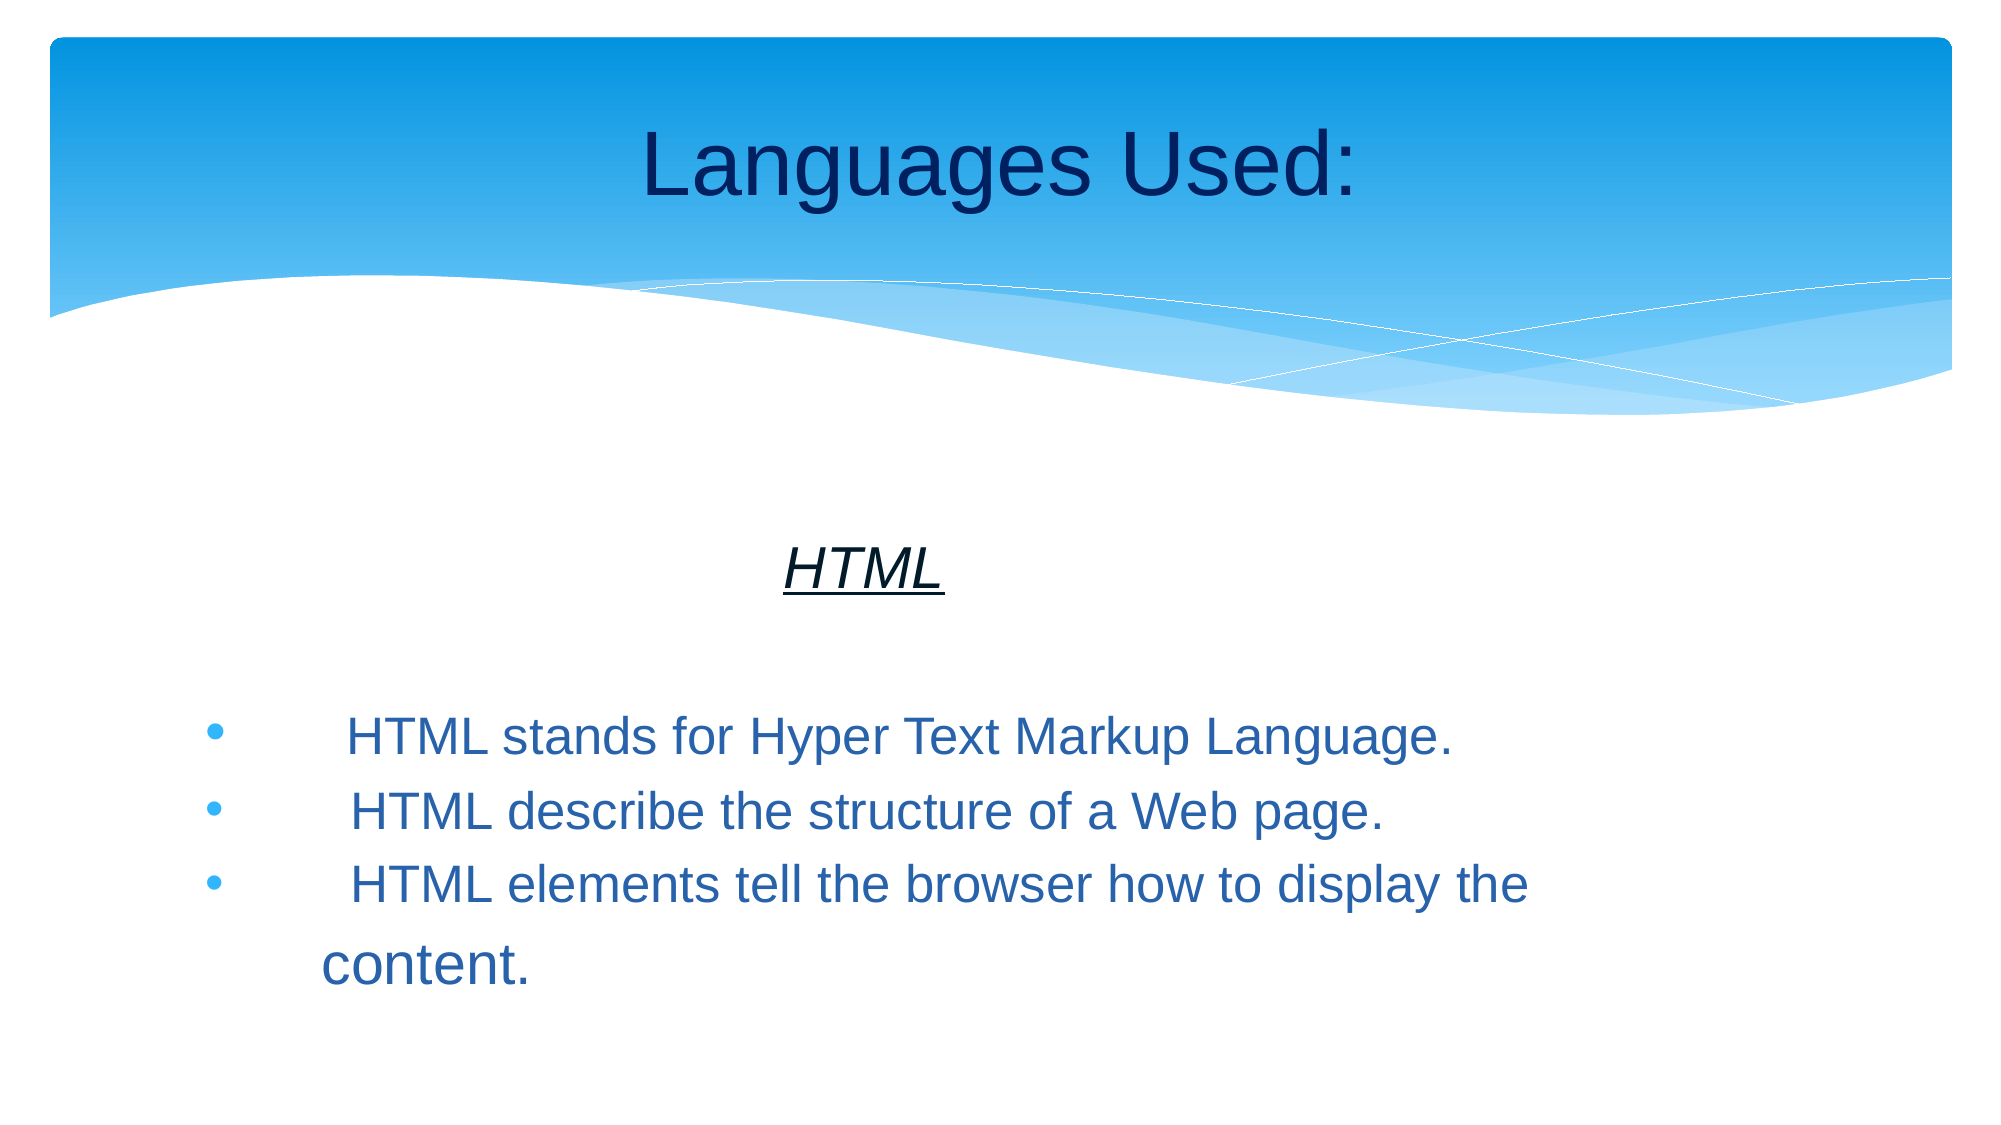

# Languages Used:

                                   HTML

      HTML stands for Hyper Text Markup Language.
       HTML describe the structure of a Web page.
       HTML elements tell the browser how to display the
       content.